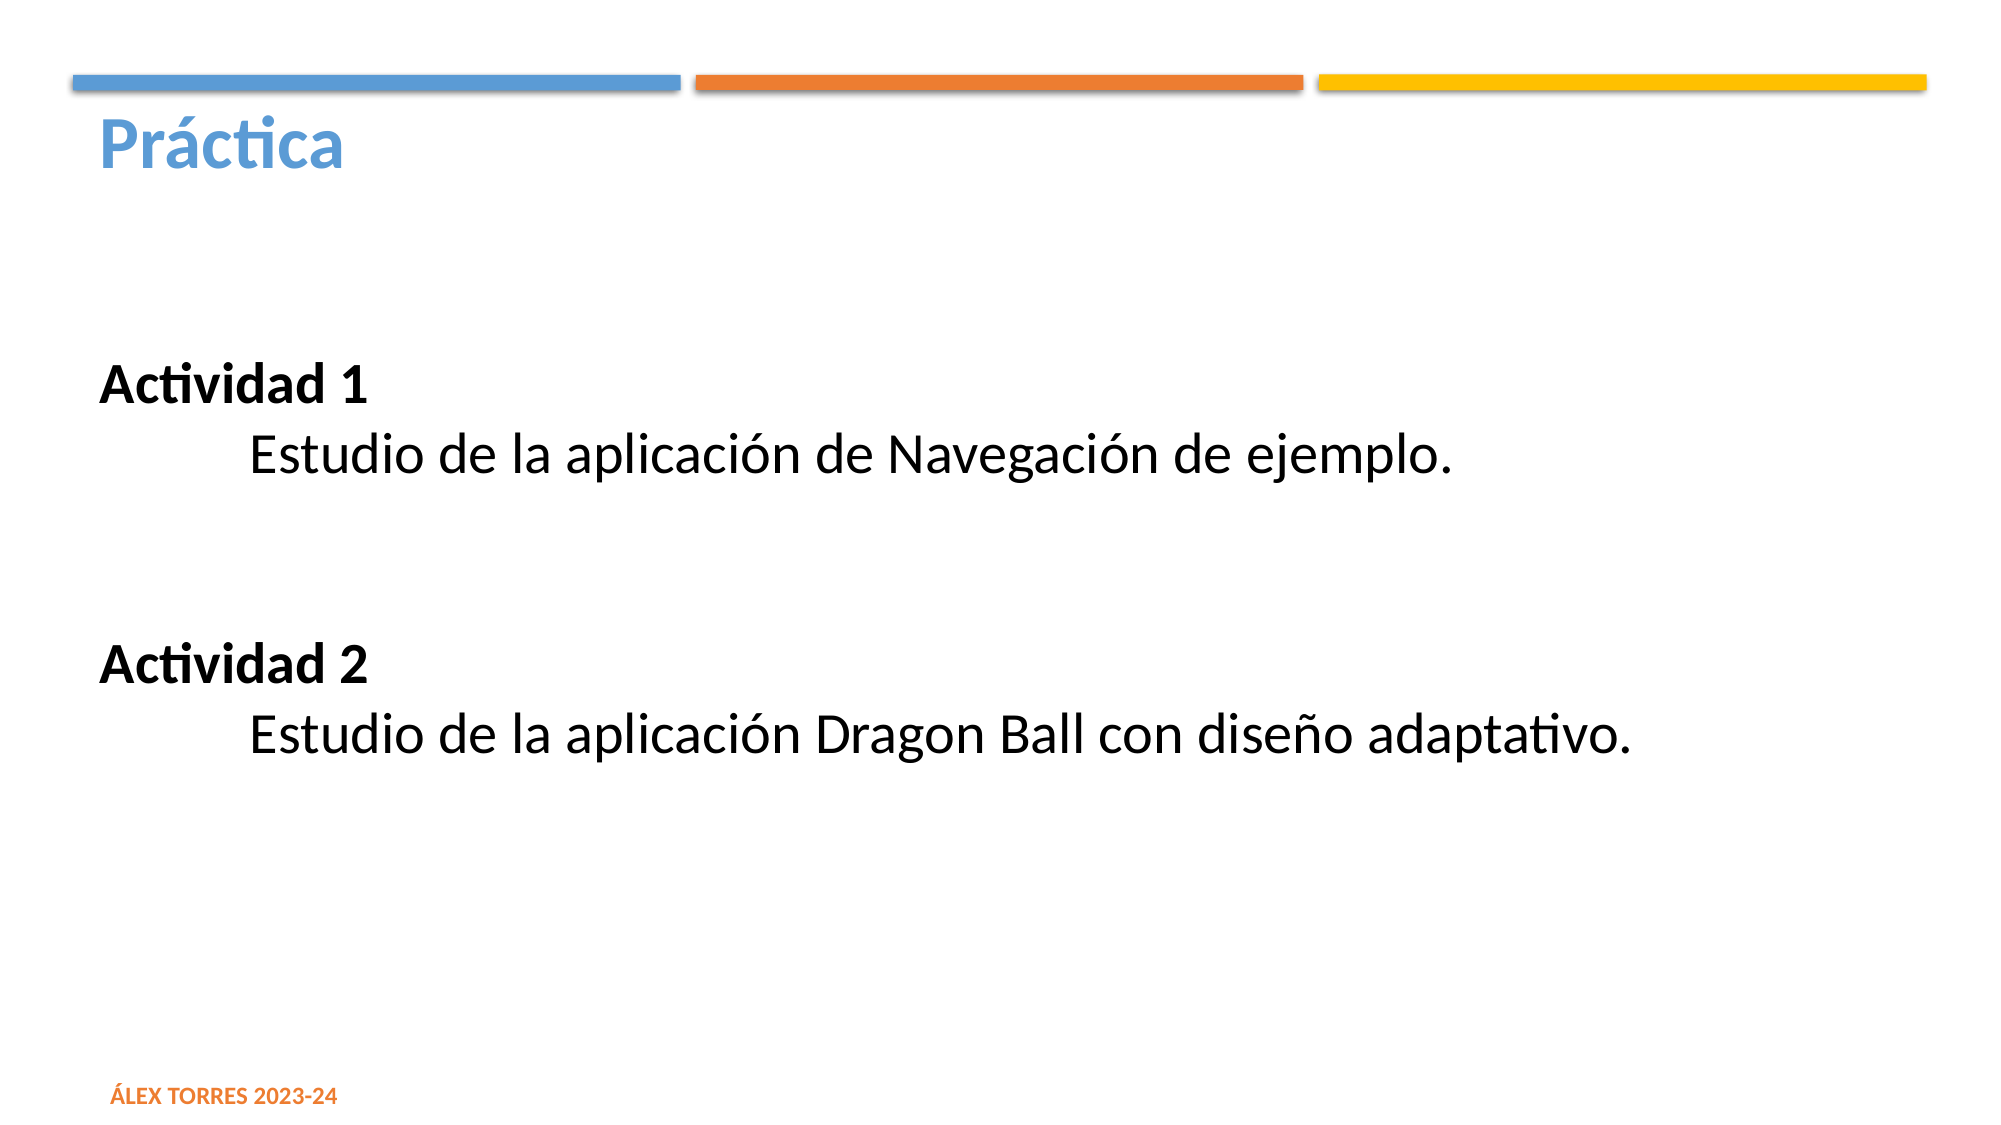

Práctica

Actividad 1
	Estudio de la aplicación de Navegación de ejemplo.

Actividad 2
	Estudio de la aplicación Dragon Ball con diseño adaptativo.